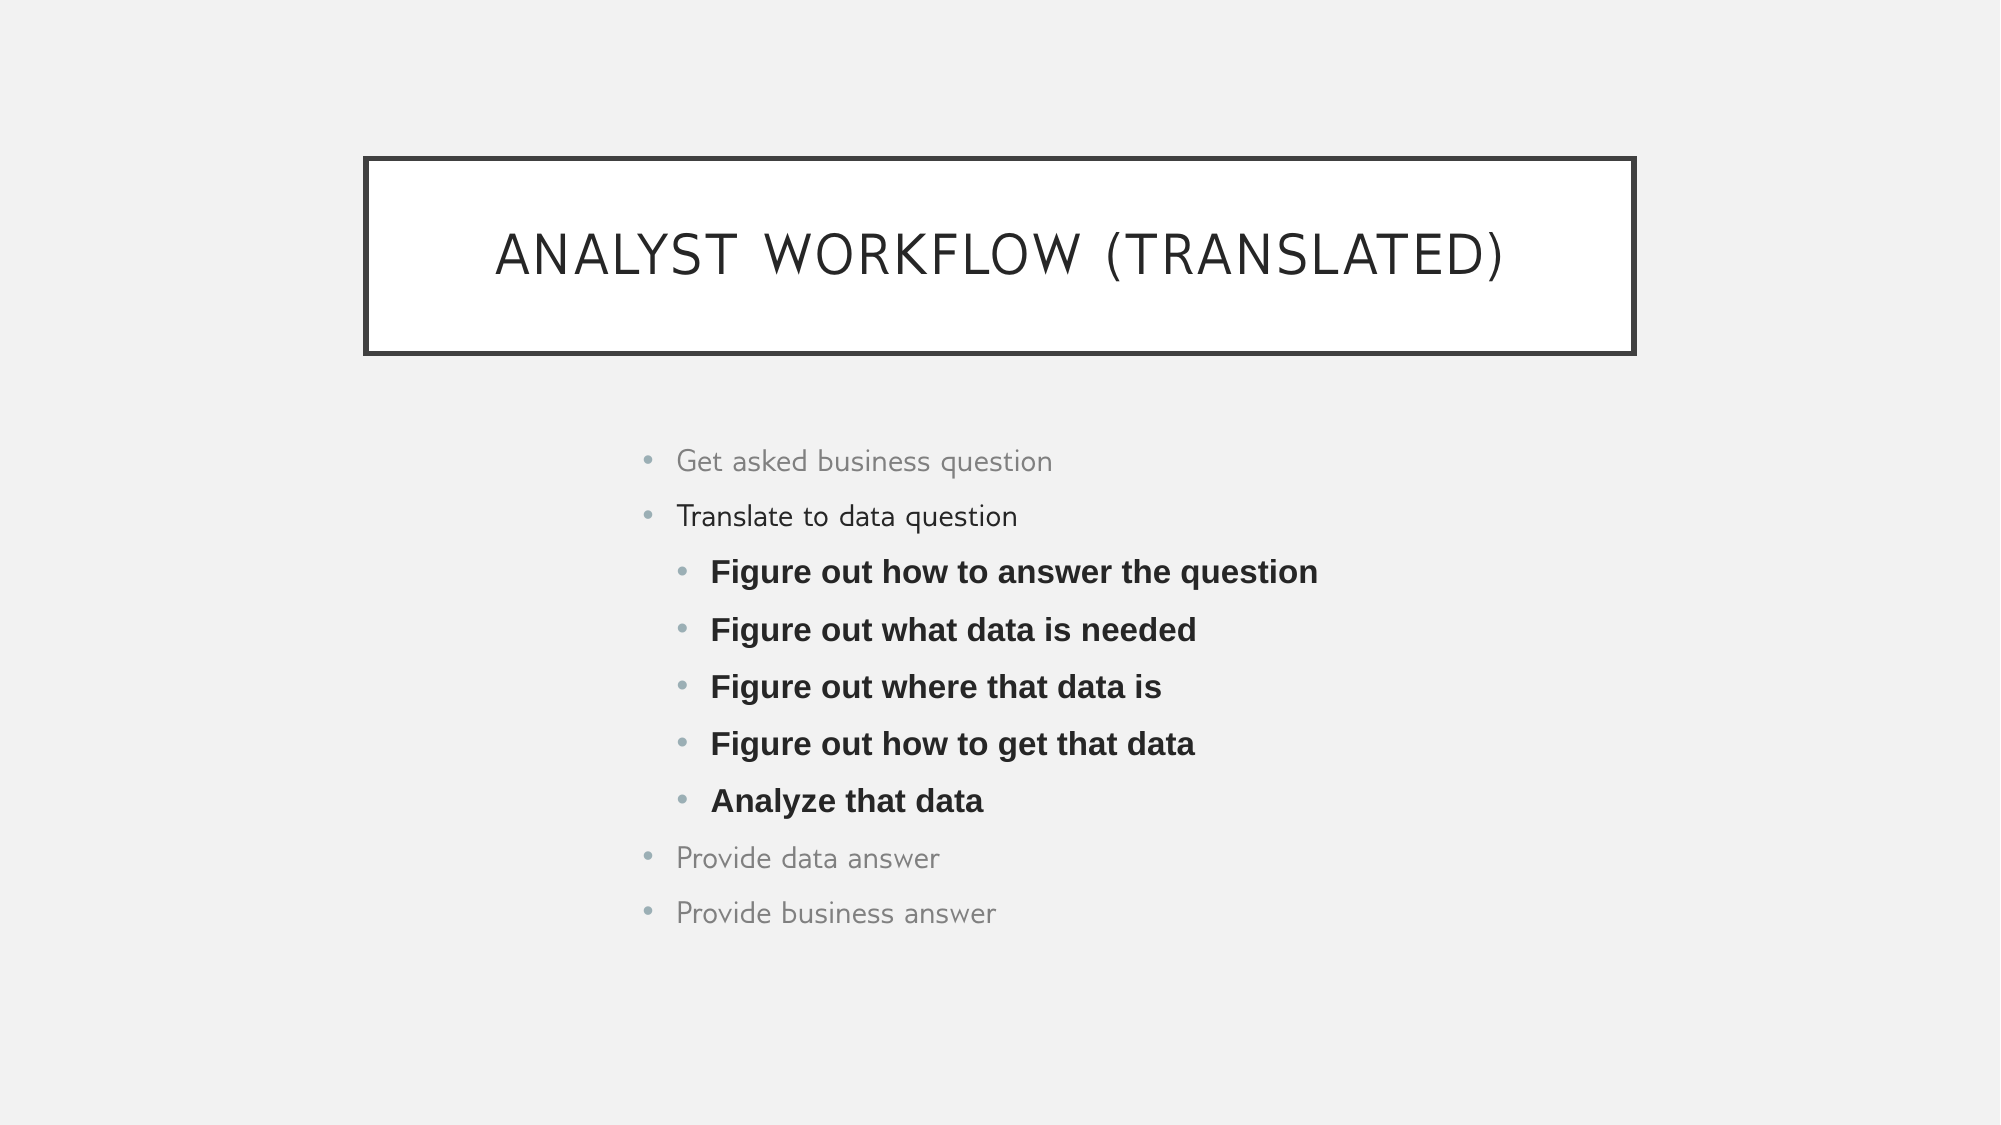

# Analyst workflow (translated)
Get asked business question
Translate to data question
Figure out how to answer the question
Figure out what data is needed
Figure out where that data is
Figure out how to get that data
Analyze that data
Provide data answer
Provide business answer